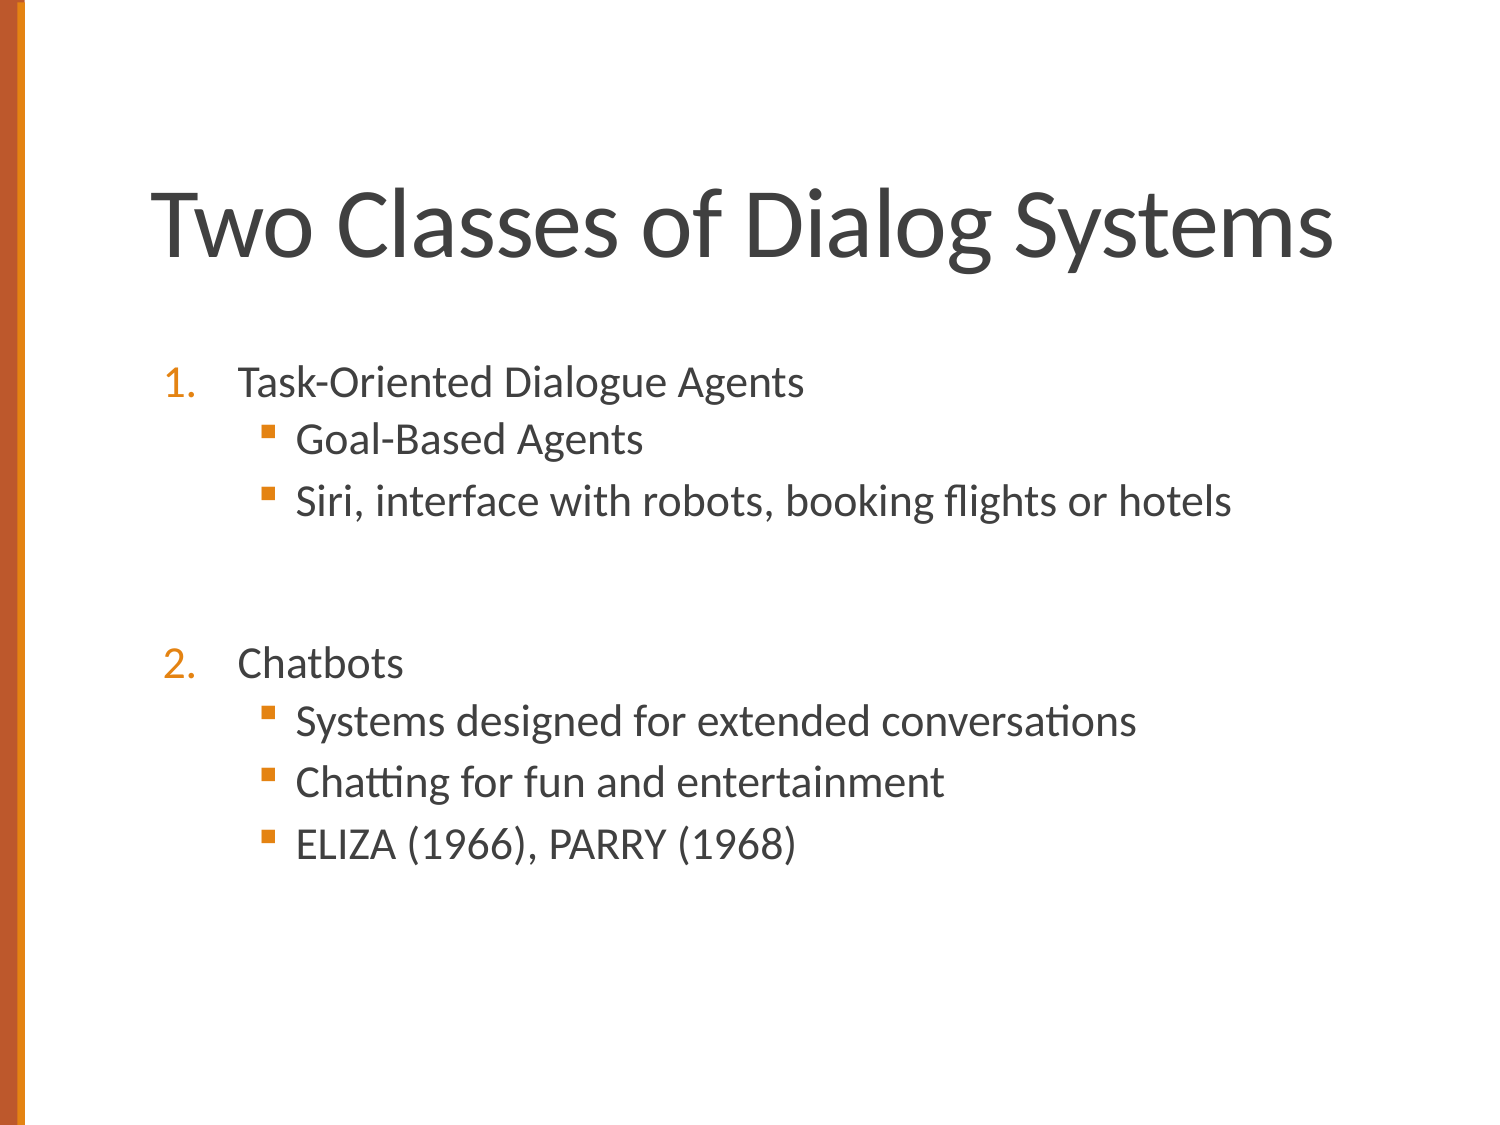

# Two Classes of Dialog Systems
Task-Oriented Dialogue Agents
 Goal-Based Agents
 Siri, interface with robots, booking flights or hotels

Chatbots
 Systems designed for extended conversations
 Chatting for fun and entertainment
 ELIZA (1966), PARRY (1968)